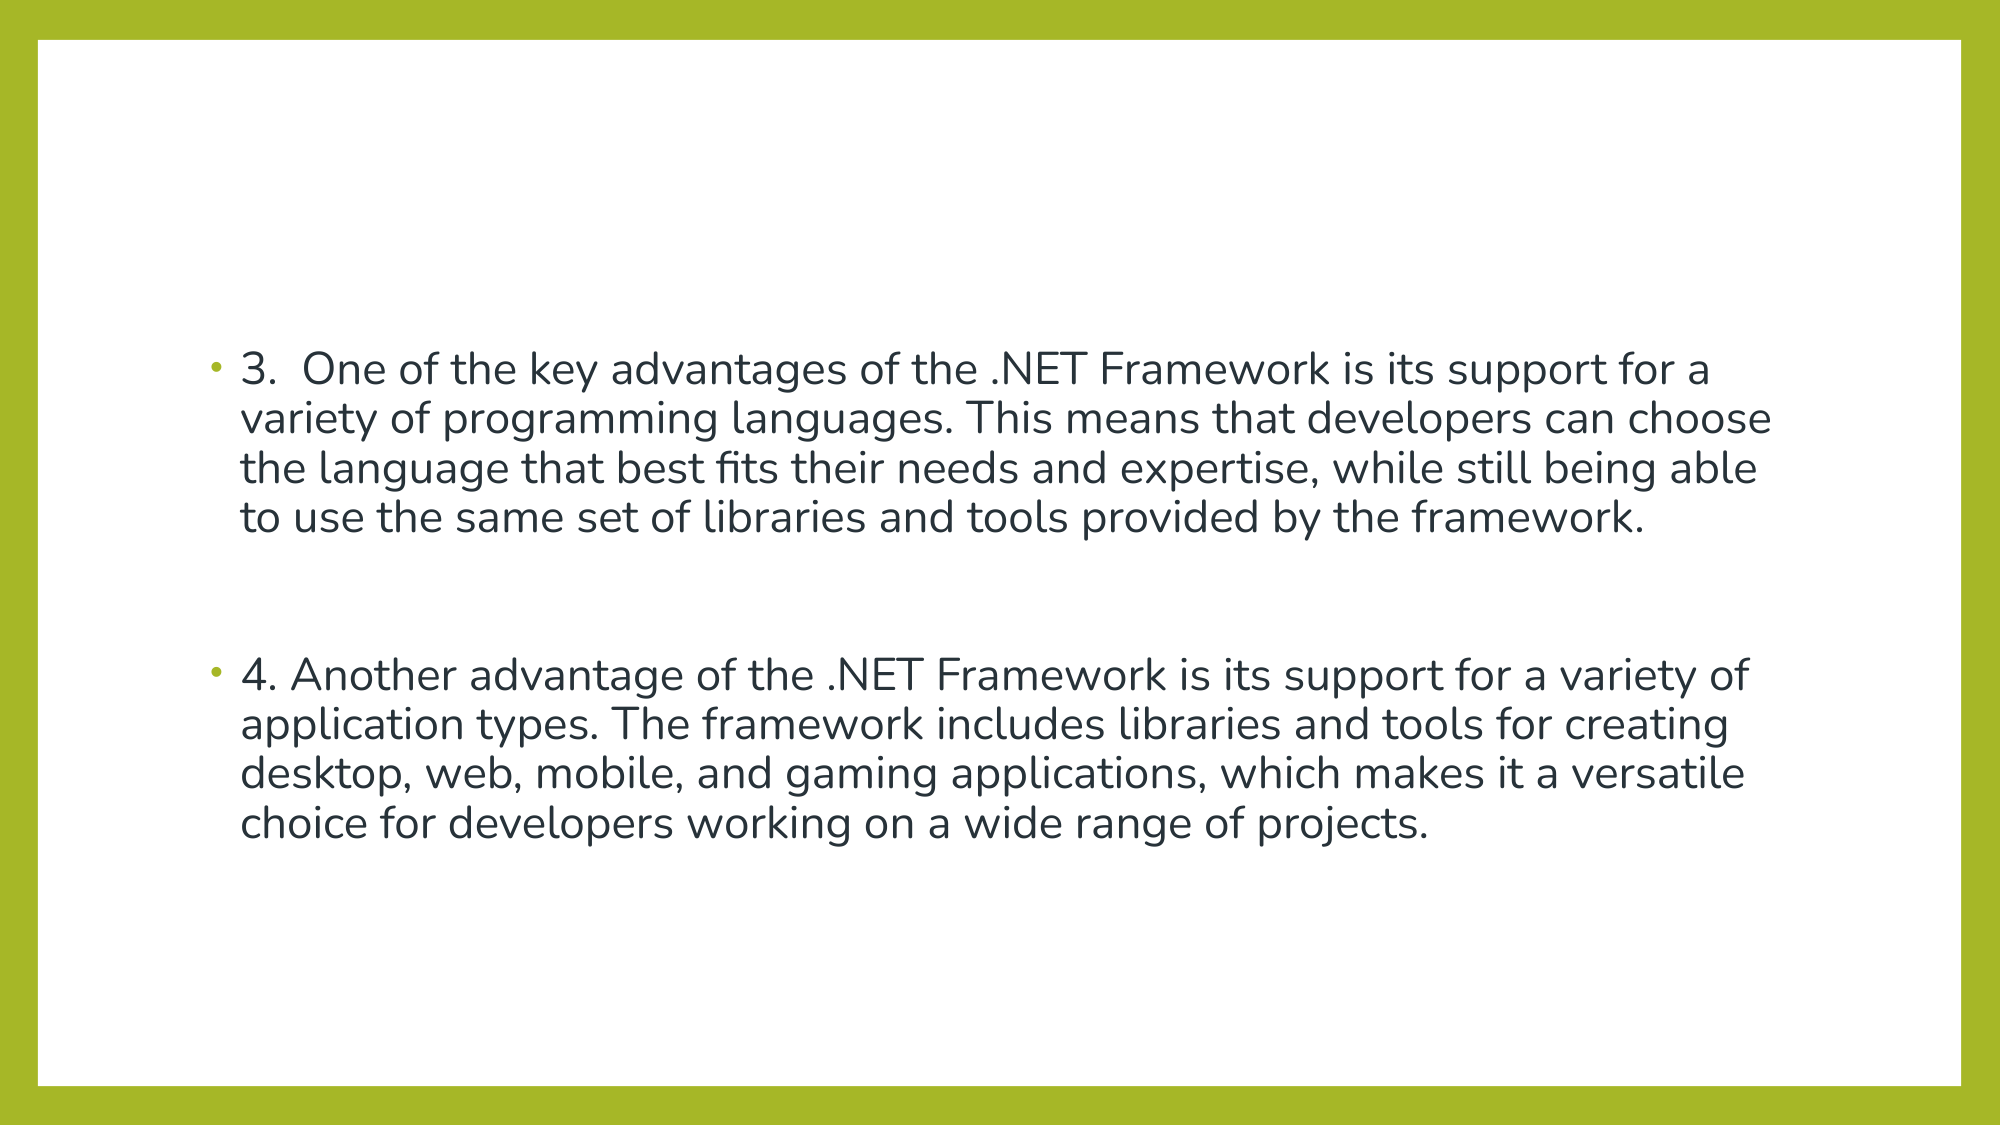

#
3.  One of the key advantages of the .NET Framework is its support for a variety of programming languages. This means that developers can choose the language that best fits their needs and expertise, while still being able to use the same set of libraries and tools provided by the framework.

4. Another advantage of the .NET Framework is its support for a variety of application types. The framework includes libraries and tools for creating desktop, web, mobile, and gaming applications, which makes it a versatile choice for developers working on a wide range of projects.